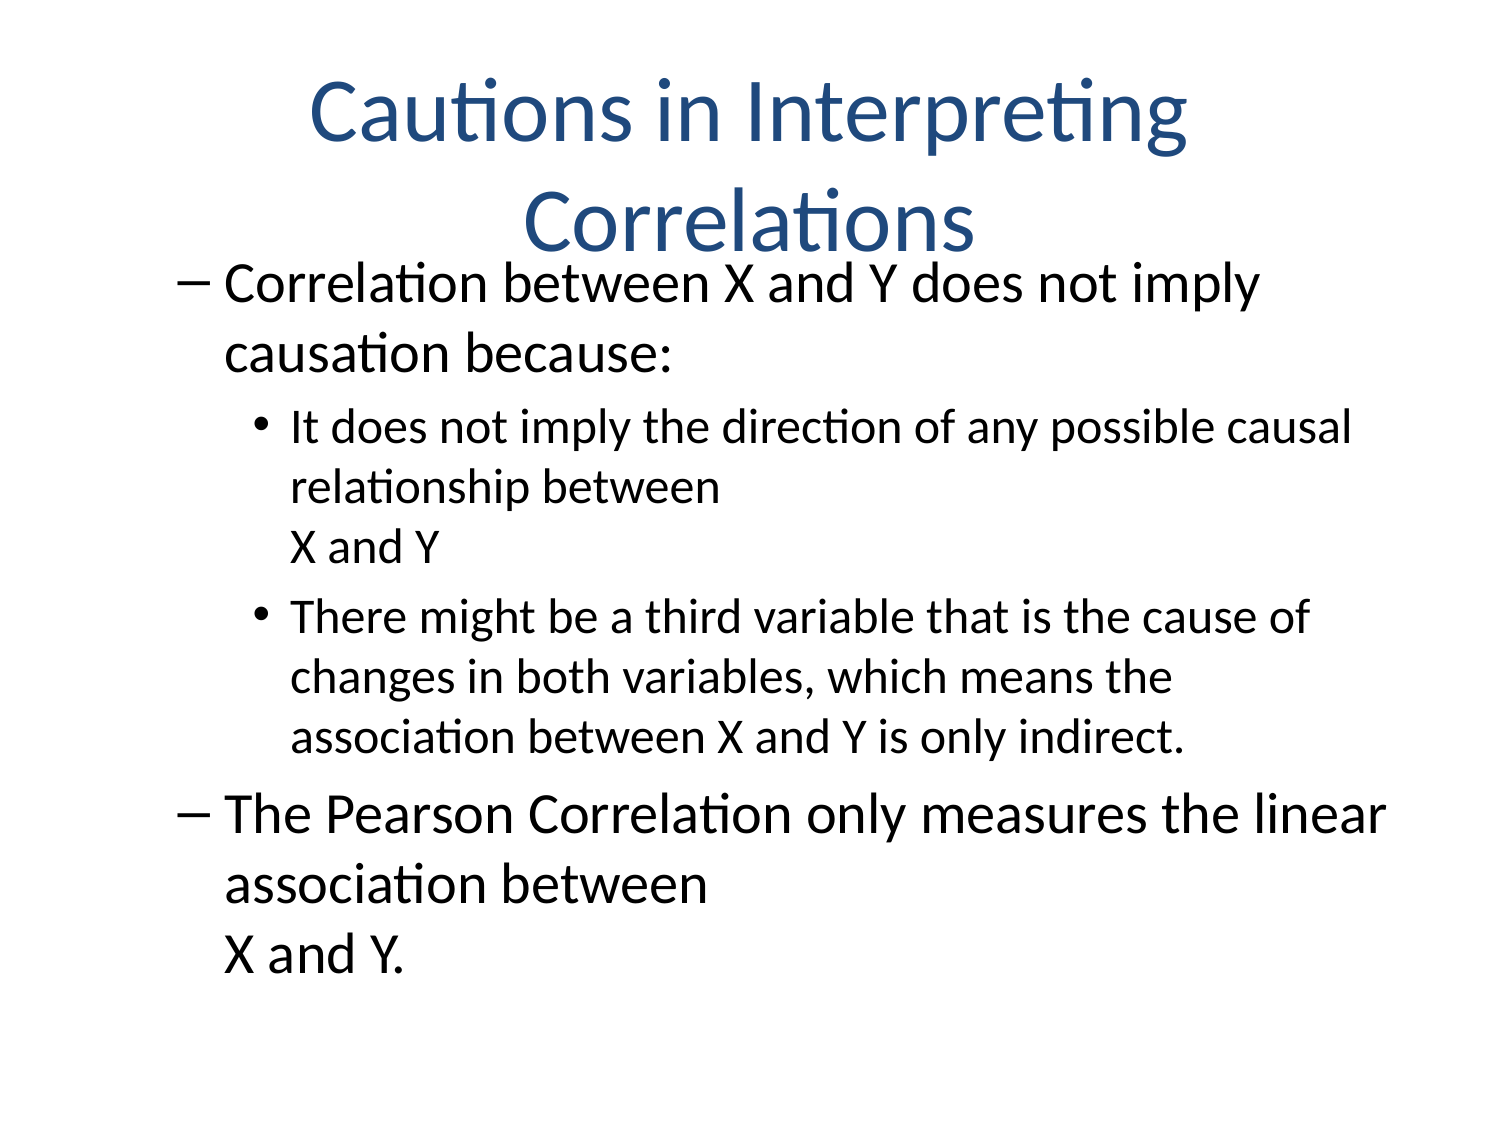

# Cautions in Interpreting Correlations
Correlation between X and Y does not imply causation because:
It does not imply the direction of any possible causal relationship between
X and Y
There might be a third variable that is the cause of changes in both variables, which means the association between X and Y is only indirect.
The Pearson Correlation only measures the linear association between
X and Y.